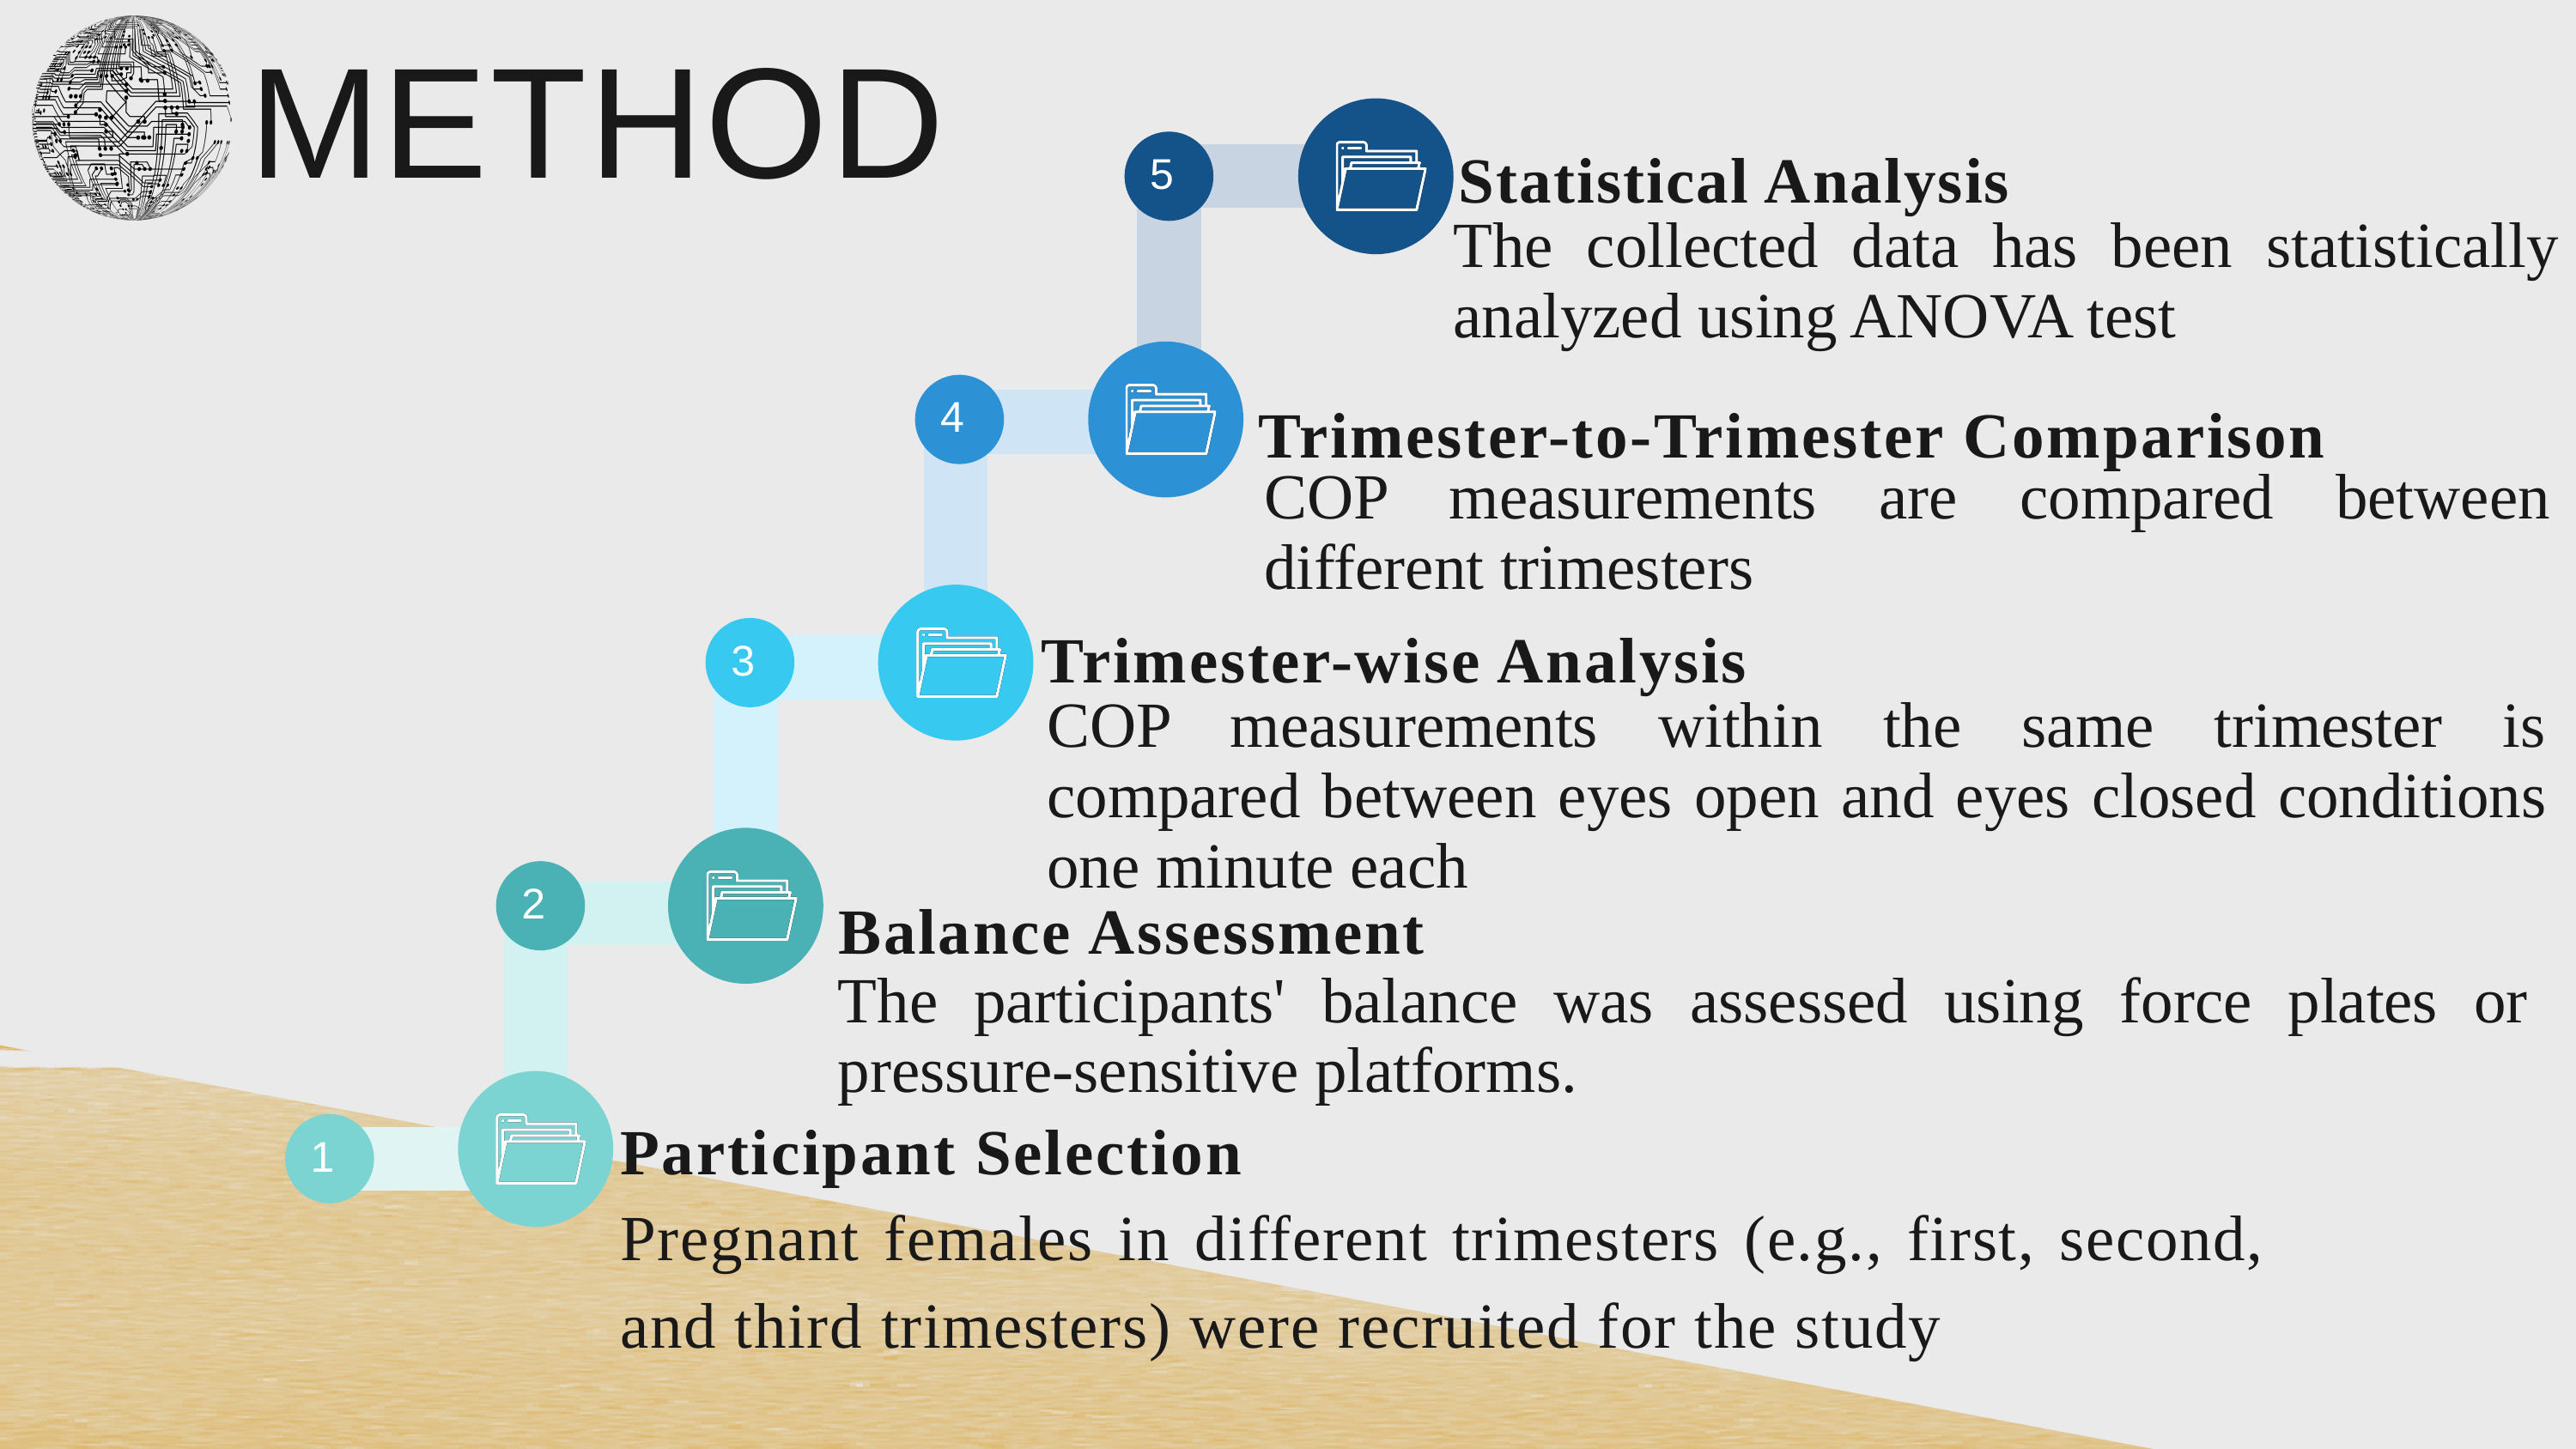

METHOD

Statistical Analysis

5

The collected data has been statistically analyzed using ANOVA test

Trimester-to-Trimester Comparison

4

COP measurements are compared between different trimesters

Trimester-wise Analysis

3

COP measurements within the same trimester is compared between eyes open and eyes closed conditions one minute each

2
Balance Assessment

The participants' balance was assessed using force plates or pressure-sensitive platforms.

Participant Selection
Pregnant females in different trimesters (e.g., first, second, and third trimesters) were recruited for the study

1